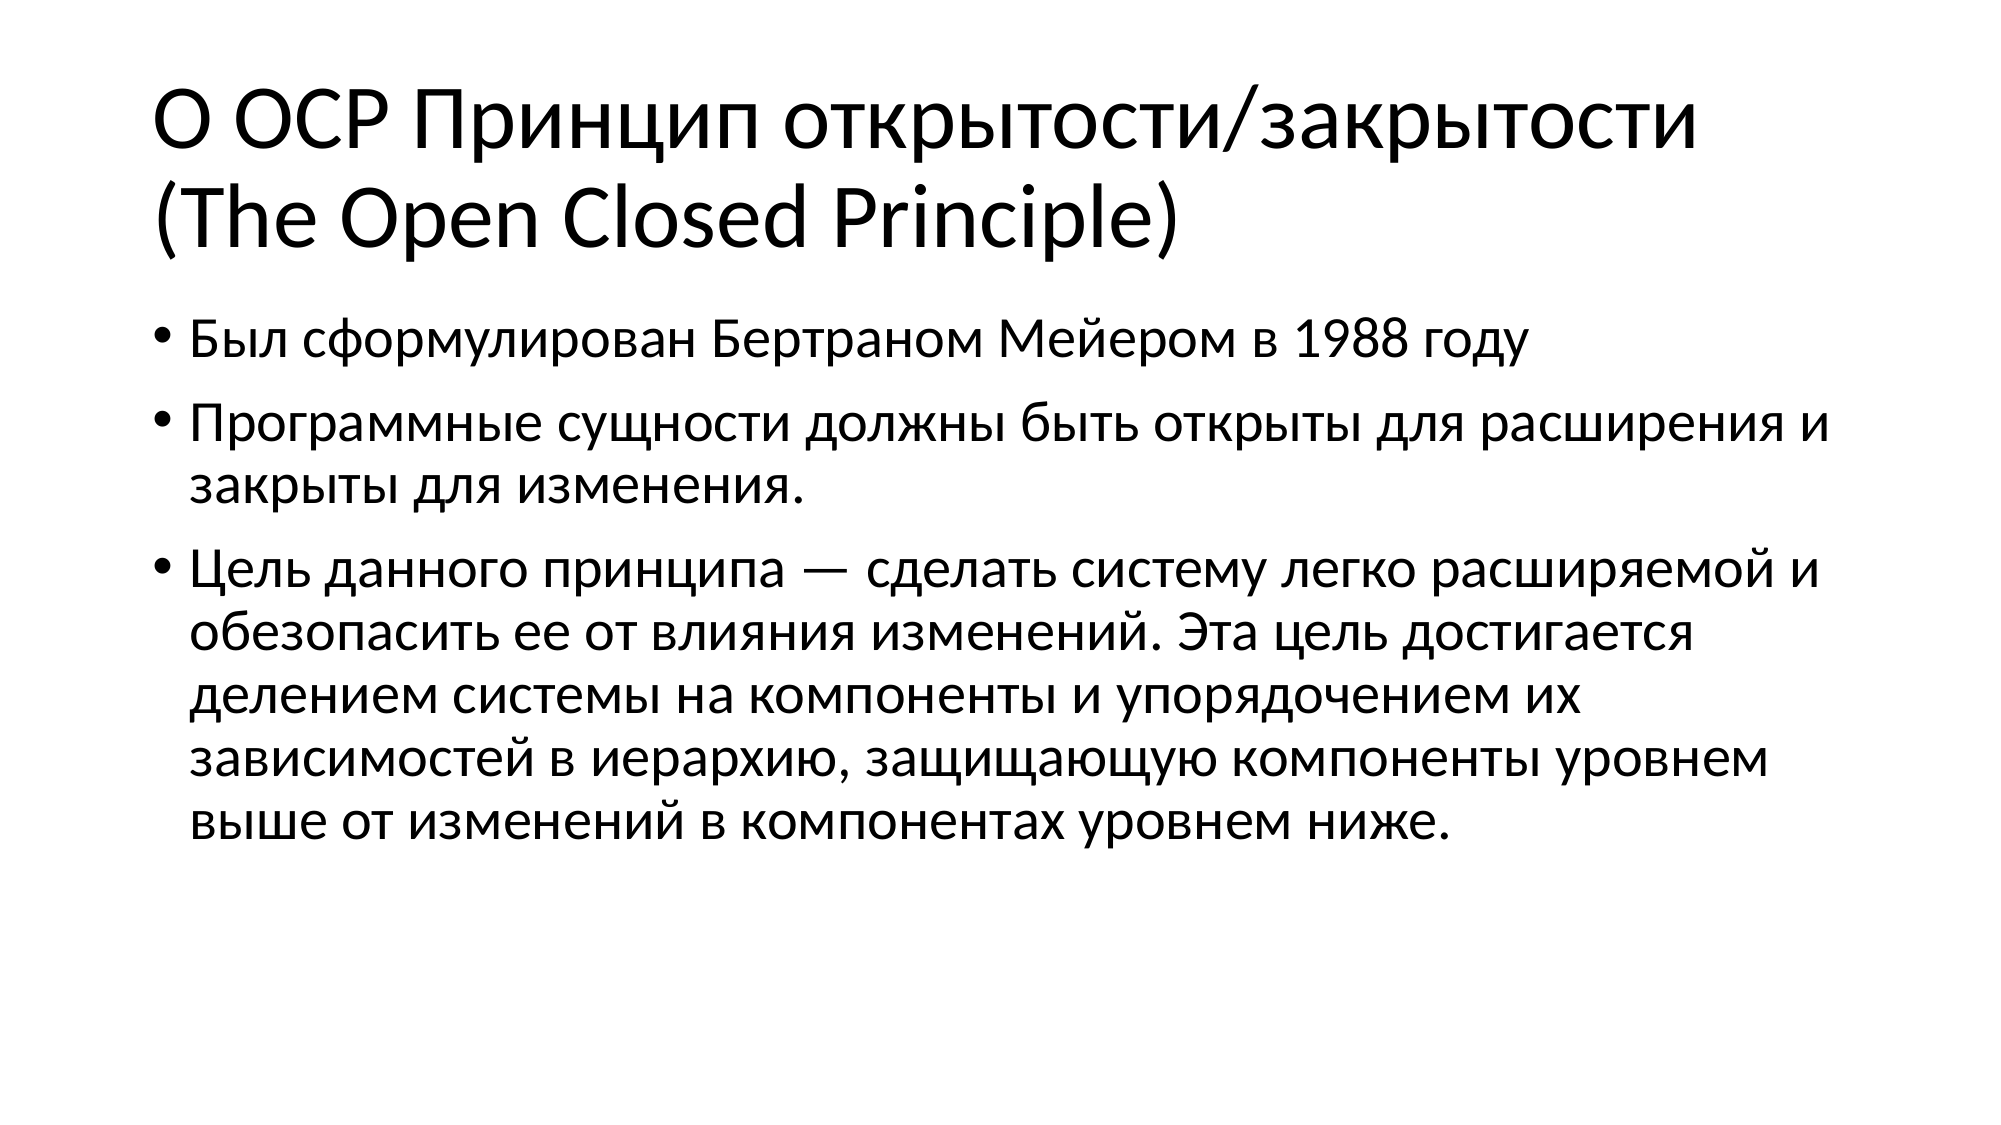

# O OCP Принцип открытости/закрытости (The Open Closed Principle)
Был сформулирован Бертраном Мейером в 1988 году
Программные сущности должны быть открыты для расширения и закрыты для изменения.
Цель данного принципа — сделать систему легко расширяемой и обезопасить ее от влияния изменений. Эта цель достигается делением системы на компоненты и упорядочением их зависимостей в иерархию, защищающую компоненты уровнем выше от изменений в компонентах уровнем ниже.